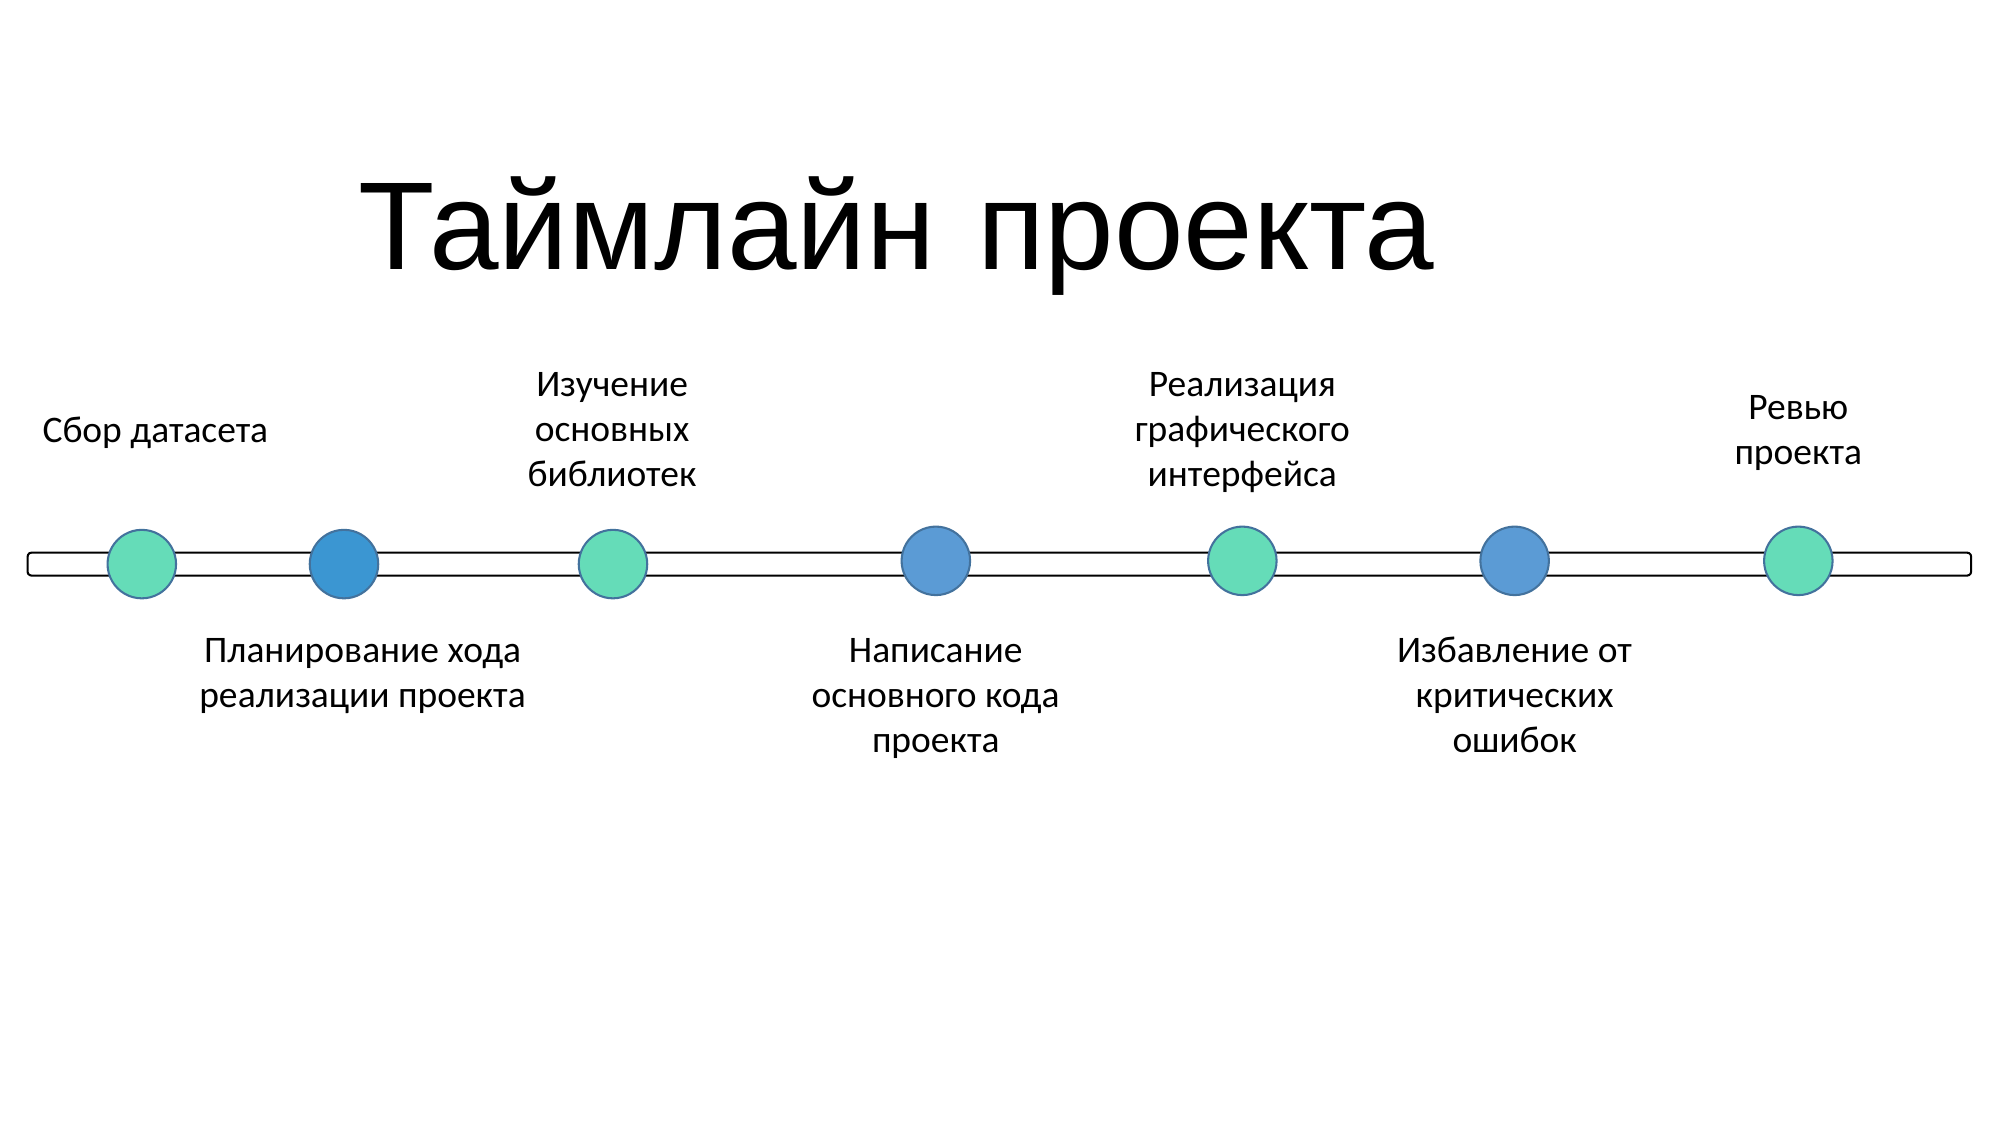

Таймлайн проекта
Изучение основных библиотек
Реализация графического интерфейса
Ревью проекта
Сбор датасета

Написание основного кода проекта
Избавление от критических ошибок
Планирование хода реализации проекта